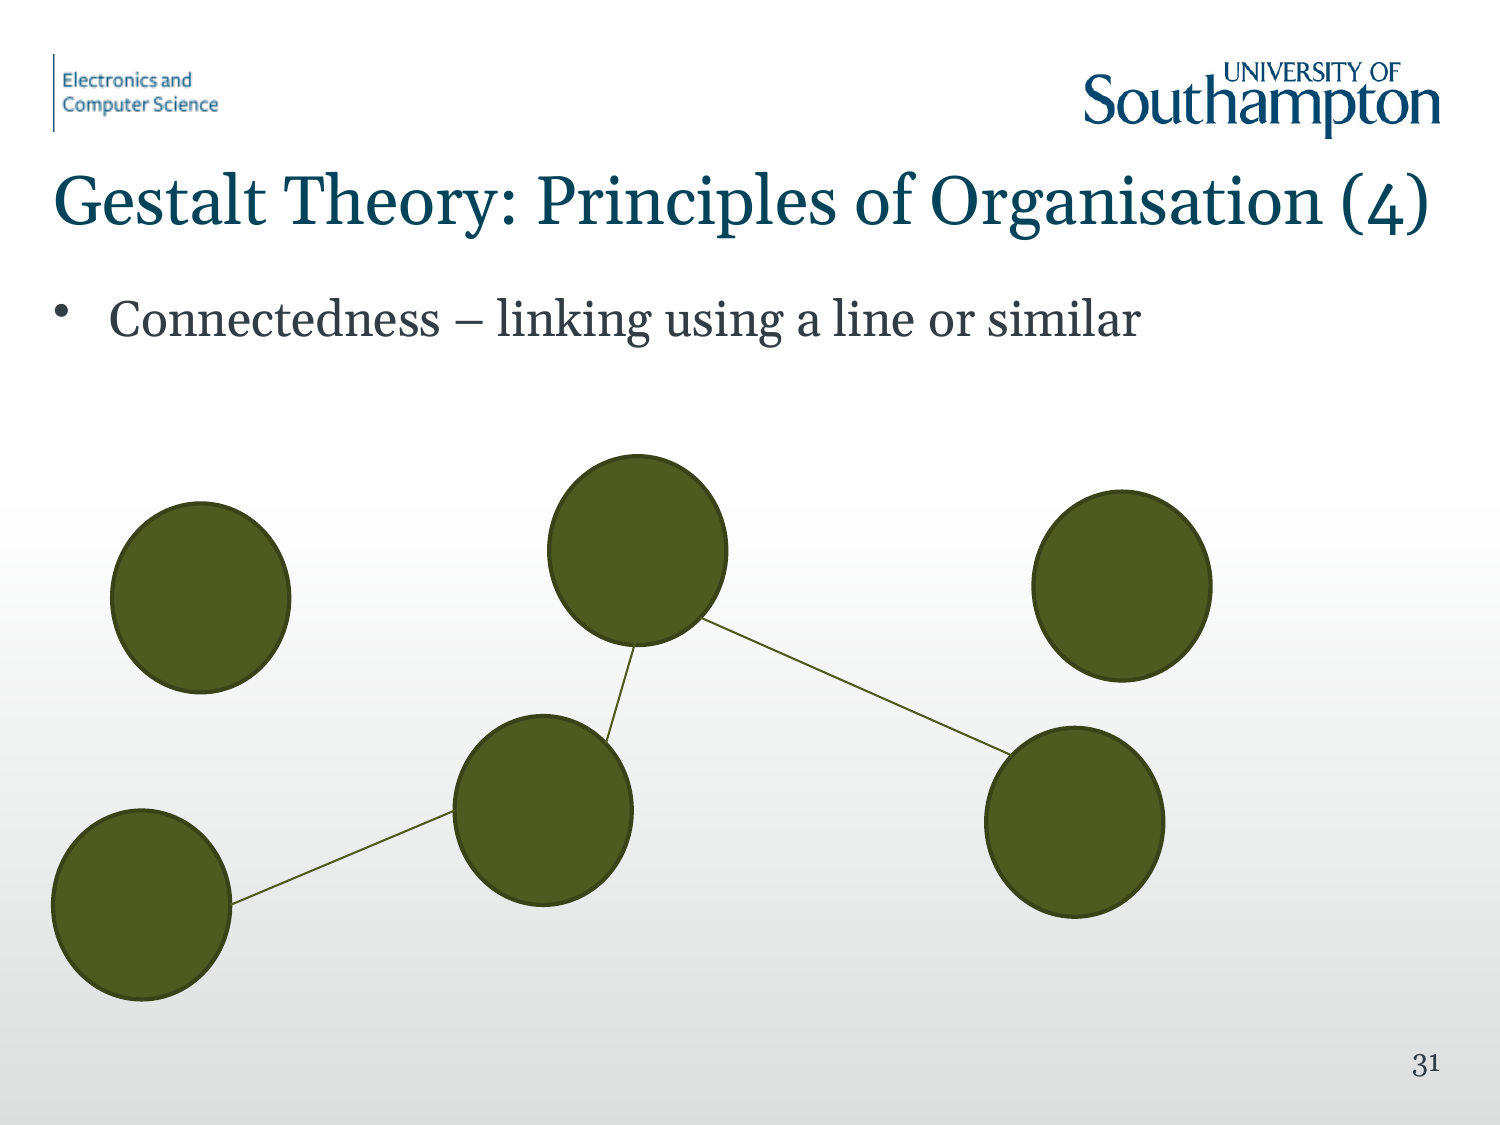

# Gestalt Theory: Principles of Organisation (4)
Connectedness – linking using a line or similar

31